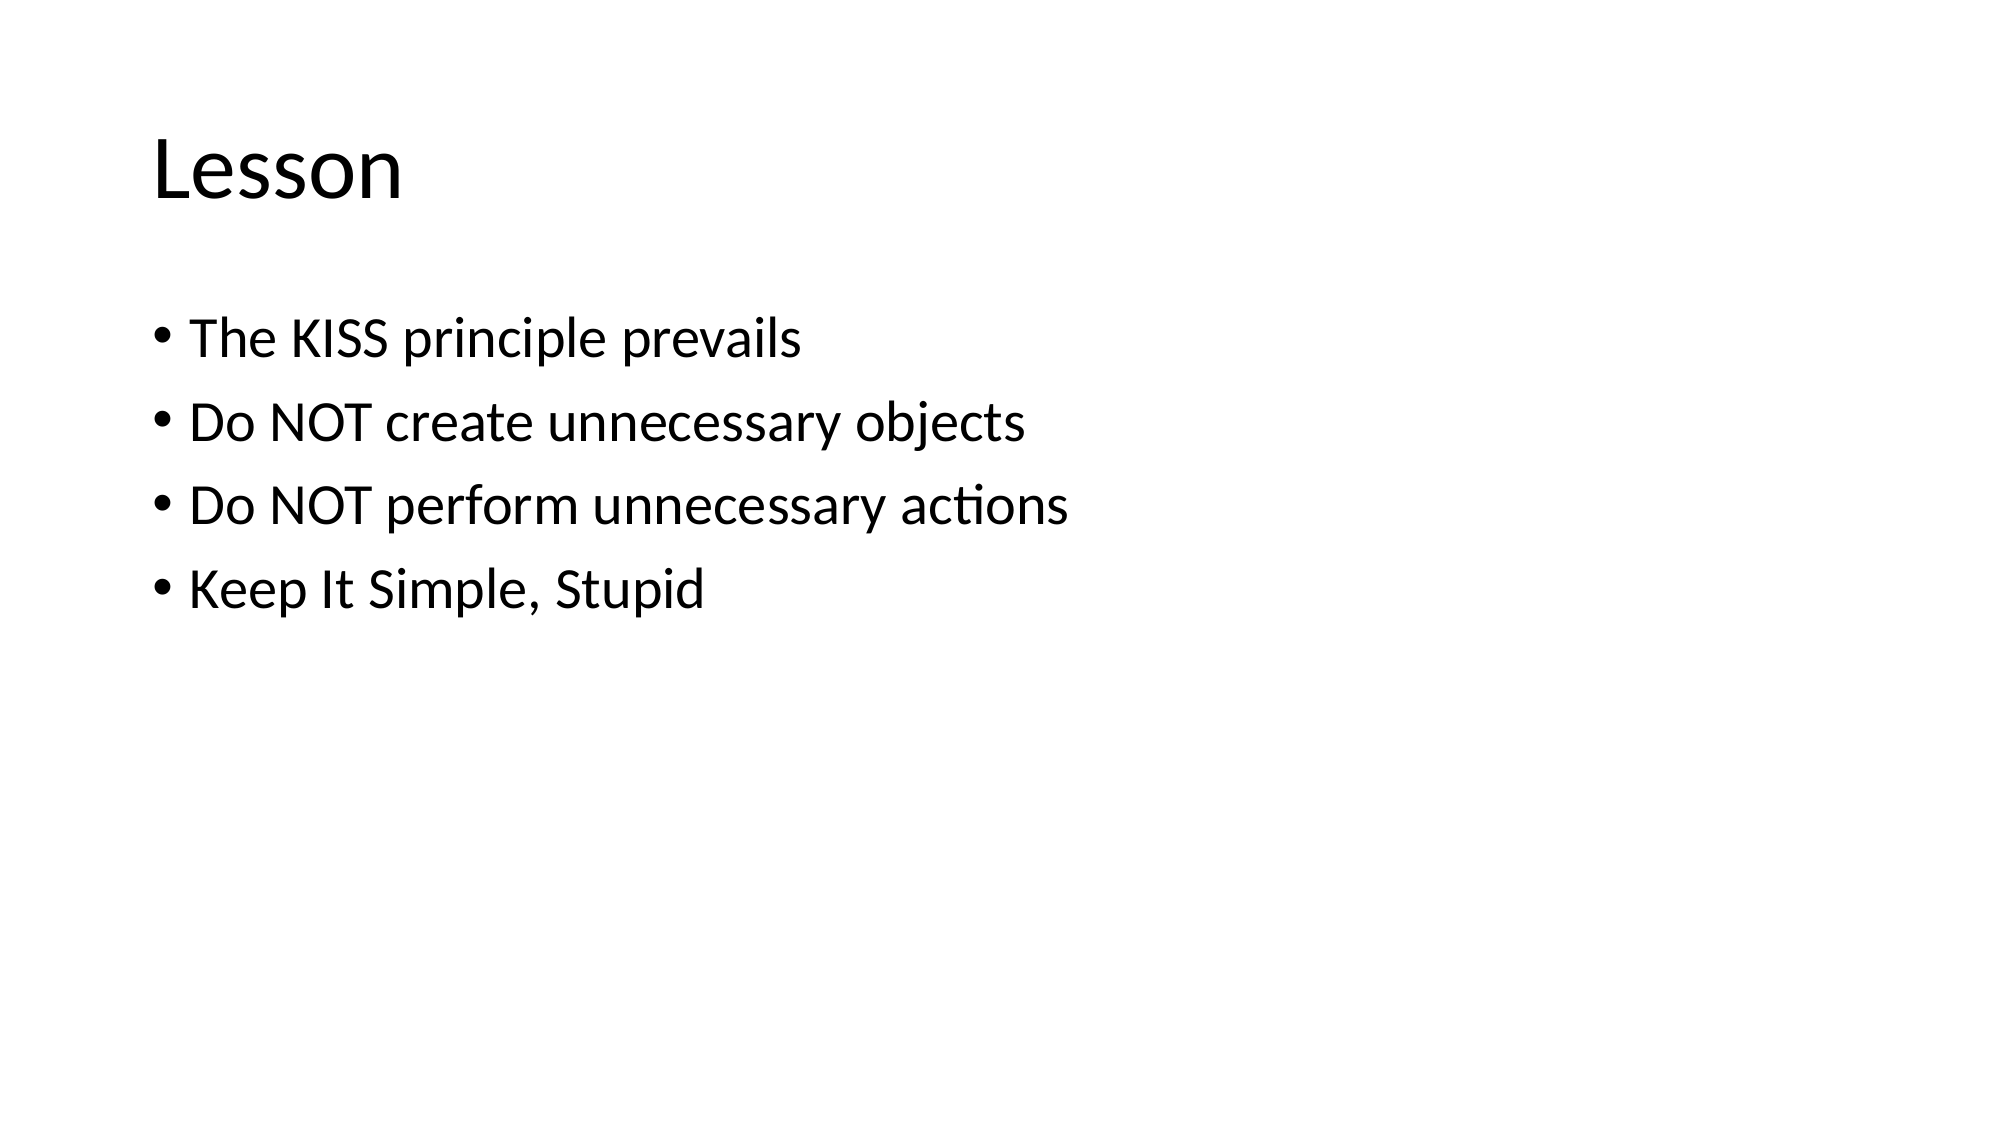

# Lesson
The KISS principle prevails
Do NOT create unnecessary objects
Do NOT perform unnecessary actions
Keep It Simple, Stupid